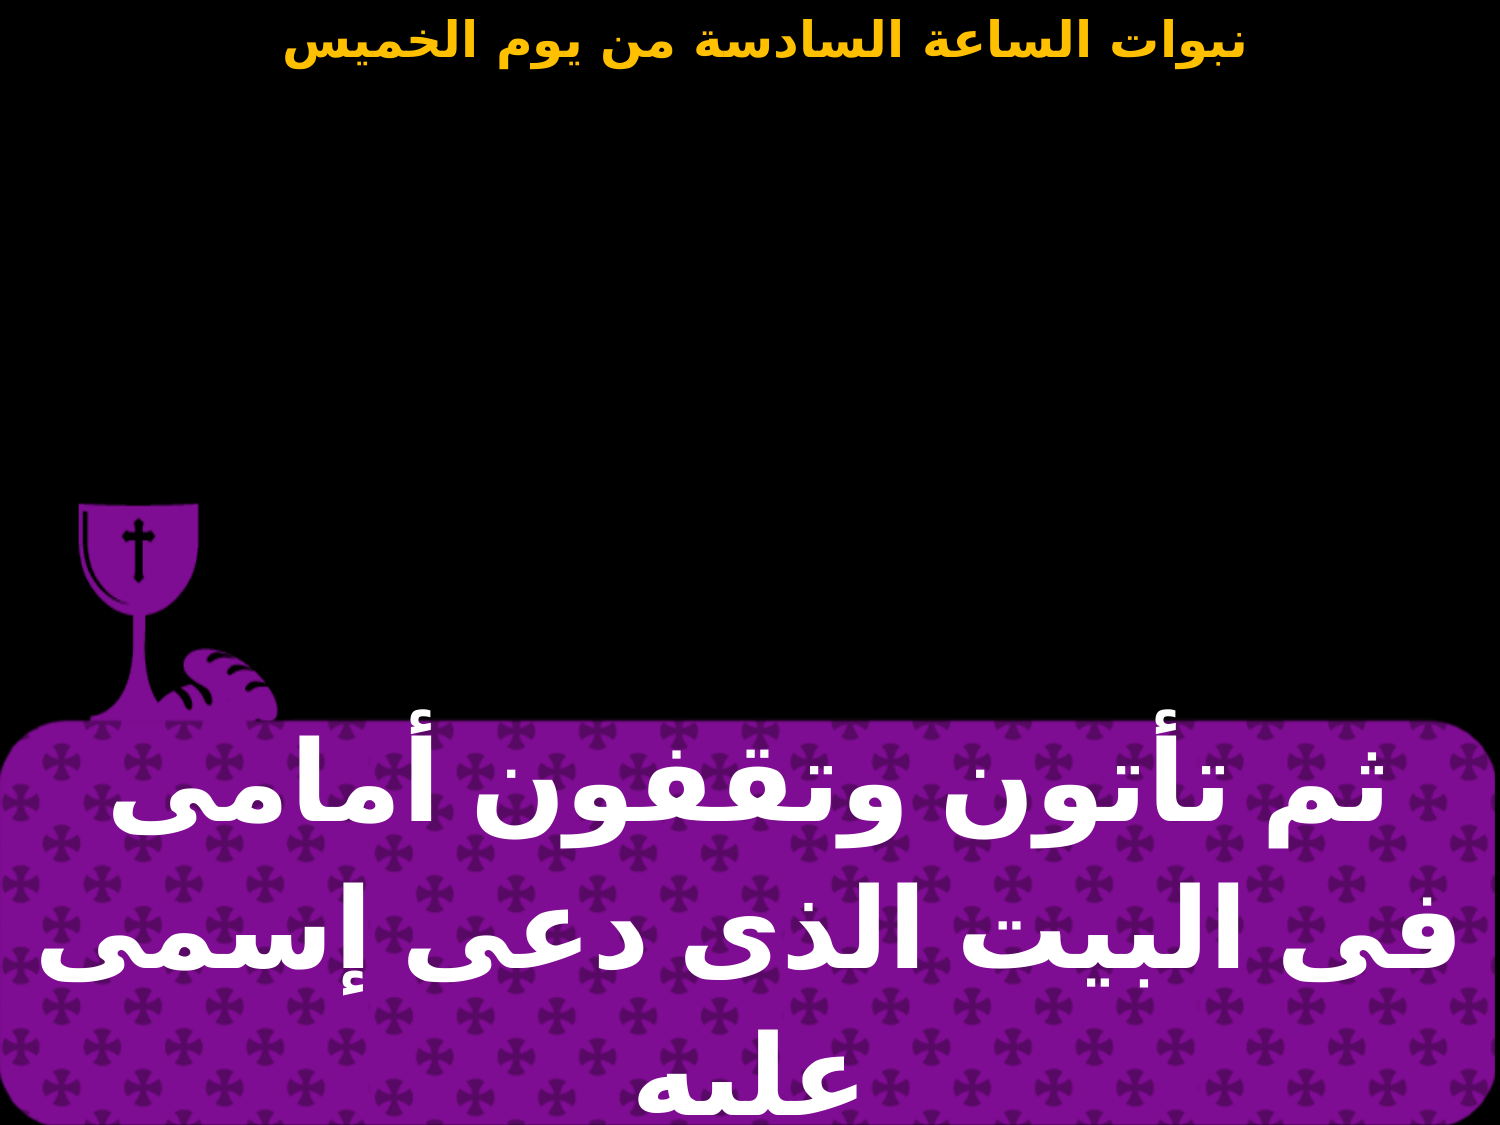

| ثم تأتون وتقفون أمامى فى البيت الذى دعى إسمى عليه |
| --- |